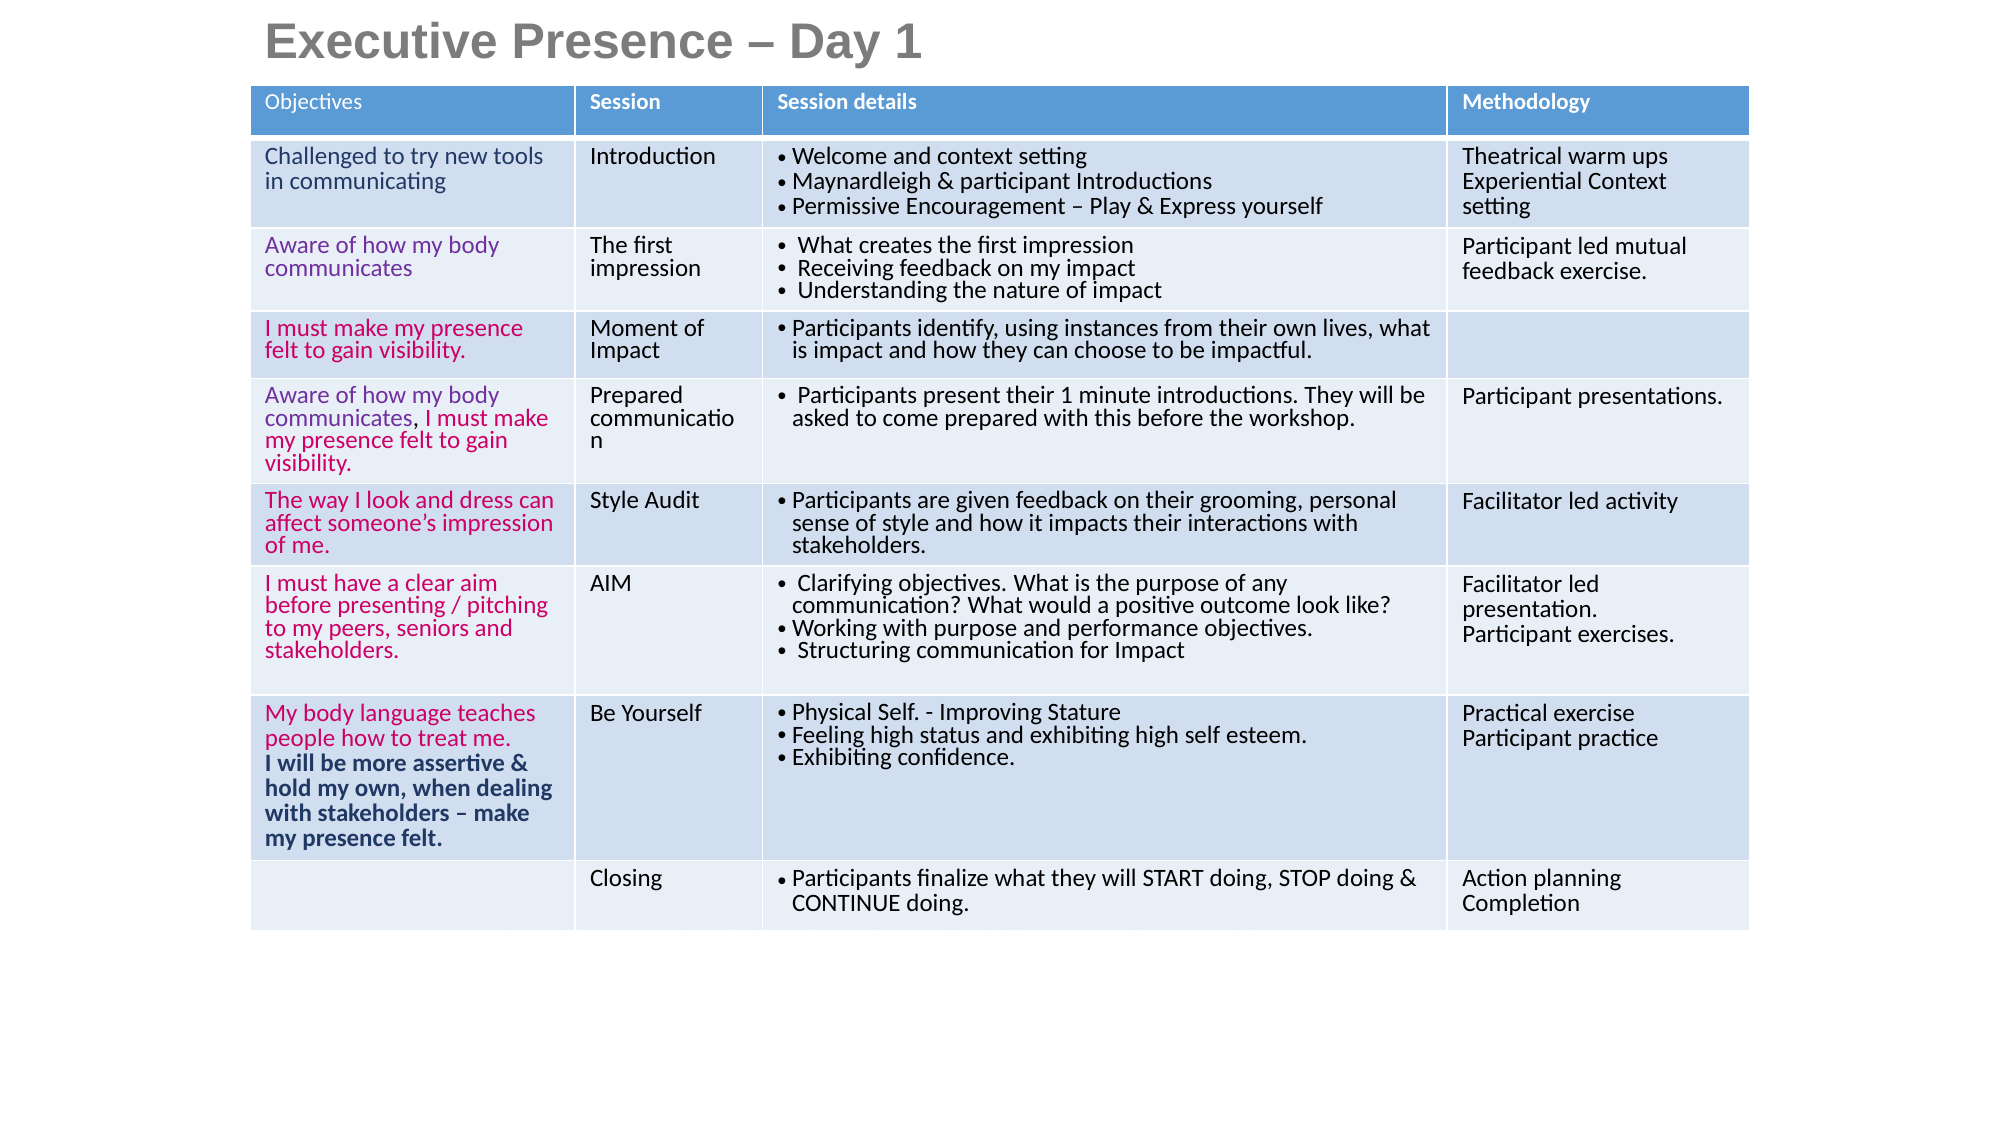

Executive Presence – Day 1
| Objectives | Session | Session details | Methodology |
| --- | --- | --- | --- |
| Challenged to try new tools in communicating | Introduction | Welcome and context setting Maynardleigh & participant Introductions Permissive Encouragement – Play & Express yourself | Theatrical warm ups Experiential Context setting |
| Aware of how my body communicates | The first impression | What creates the first impression Receiving feedback on my impact Understanding the nature of impact | Participant led mutual feedback exercise. |
| I must make my presence felt to gain visibility. | Moment of Impact | Participants identify, using instances from their own lives, what is impact and how they can choose to be impactful. |  |
| Aware of how my body communicates, I must make my presence felt to gain visibility. | Prepared communication | Participants present their 1 minute introductions. They will be asked to come prepared with this before the workshop. | Participant presentations. |
| The way I look and dress can affect someone’s impression of me. | Style Audit | Participants are given feedback on their grooming, personal sense of style and how it impacts their interactions with stakeholders. | Facilitator led activity |
| I must have a clear aim before presenting / pitching to my peers, seniors and stakeholders. | AIM | Clarifying objectives. What is the purpose of any communication? What would a positive outcome look like? Working with purpose and performance objectives. Structuring communication for Impact | Facilitator led presentation. Participant exercises. |
| My body language teaches people how to treat me. I will be more assertive & hold my own, when dealing with stakeholders – make my presence felt. | Be Yourself | Physical Self. - Improving Stature Feeling high status and exhibiting high self esteem. Exhibiting confidence. | Practical exercise Participant practice |
|  | Closing | Participants finalize what they will START doing, STOP doing & CONTINUE doing. | Action planning Completion |